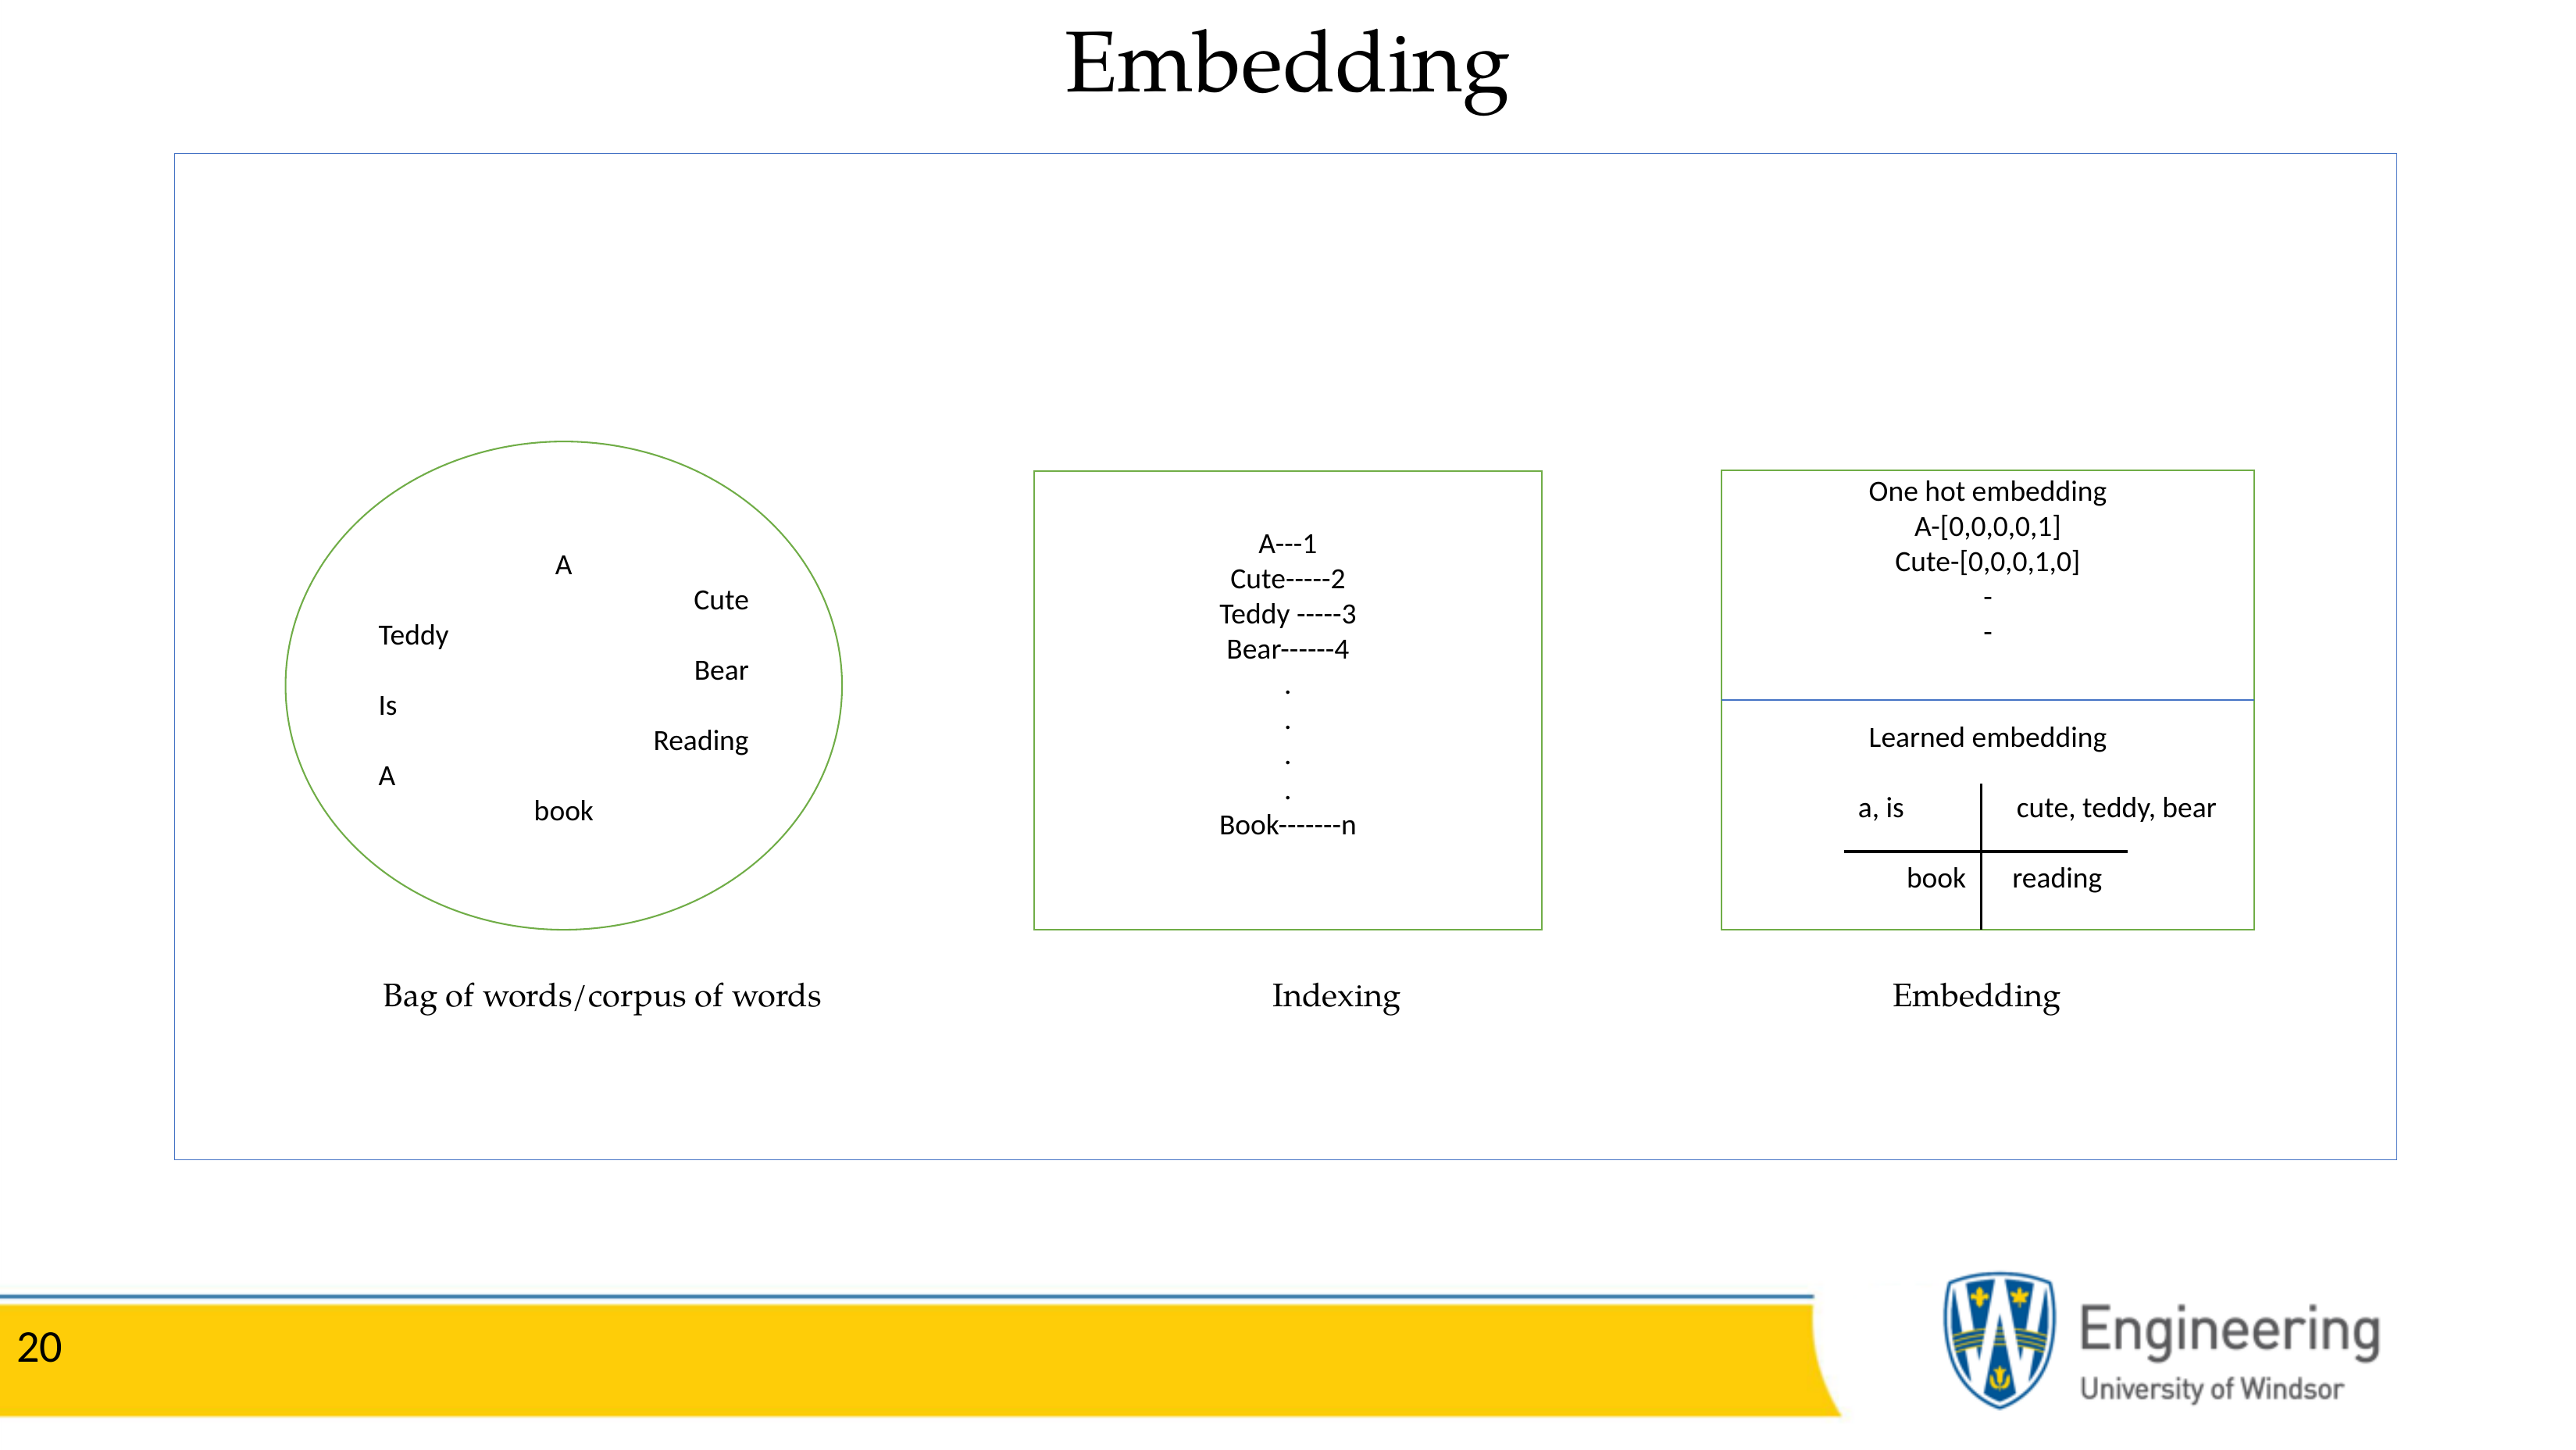

# Embedding

                        Bag of words/corpus of words                                                       Indexing                                                            Embedding
A
Cute
Teddy
Bear
Is
Reading
A
book
One hot embedding
A-[0,0,0,0,1]
Cute-[0,0,0,1,0]
-
-

Learned embedding

               a, is                 cute, teddy, bear

     book       reading

A---1
Cute-----2
Teddy -----3
Bear------4
.
.
.
.
Book-------n

20